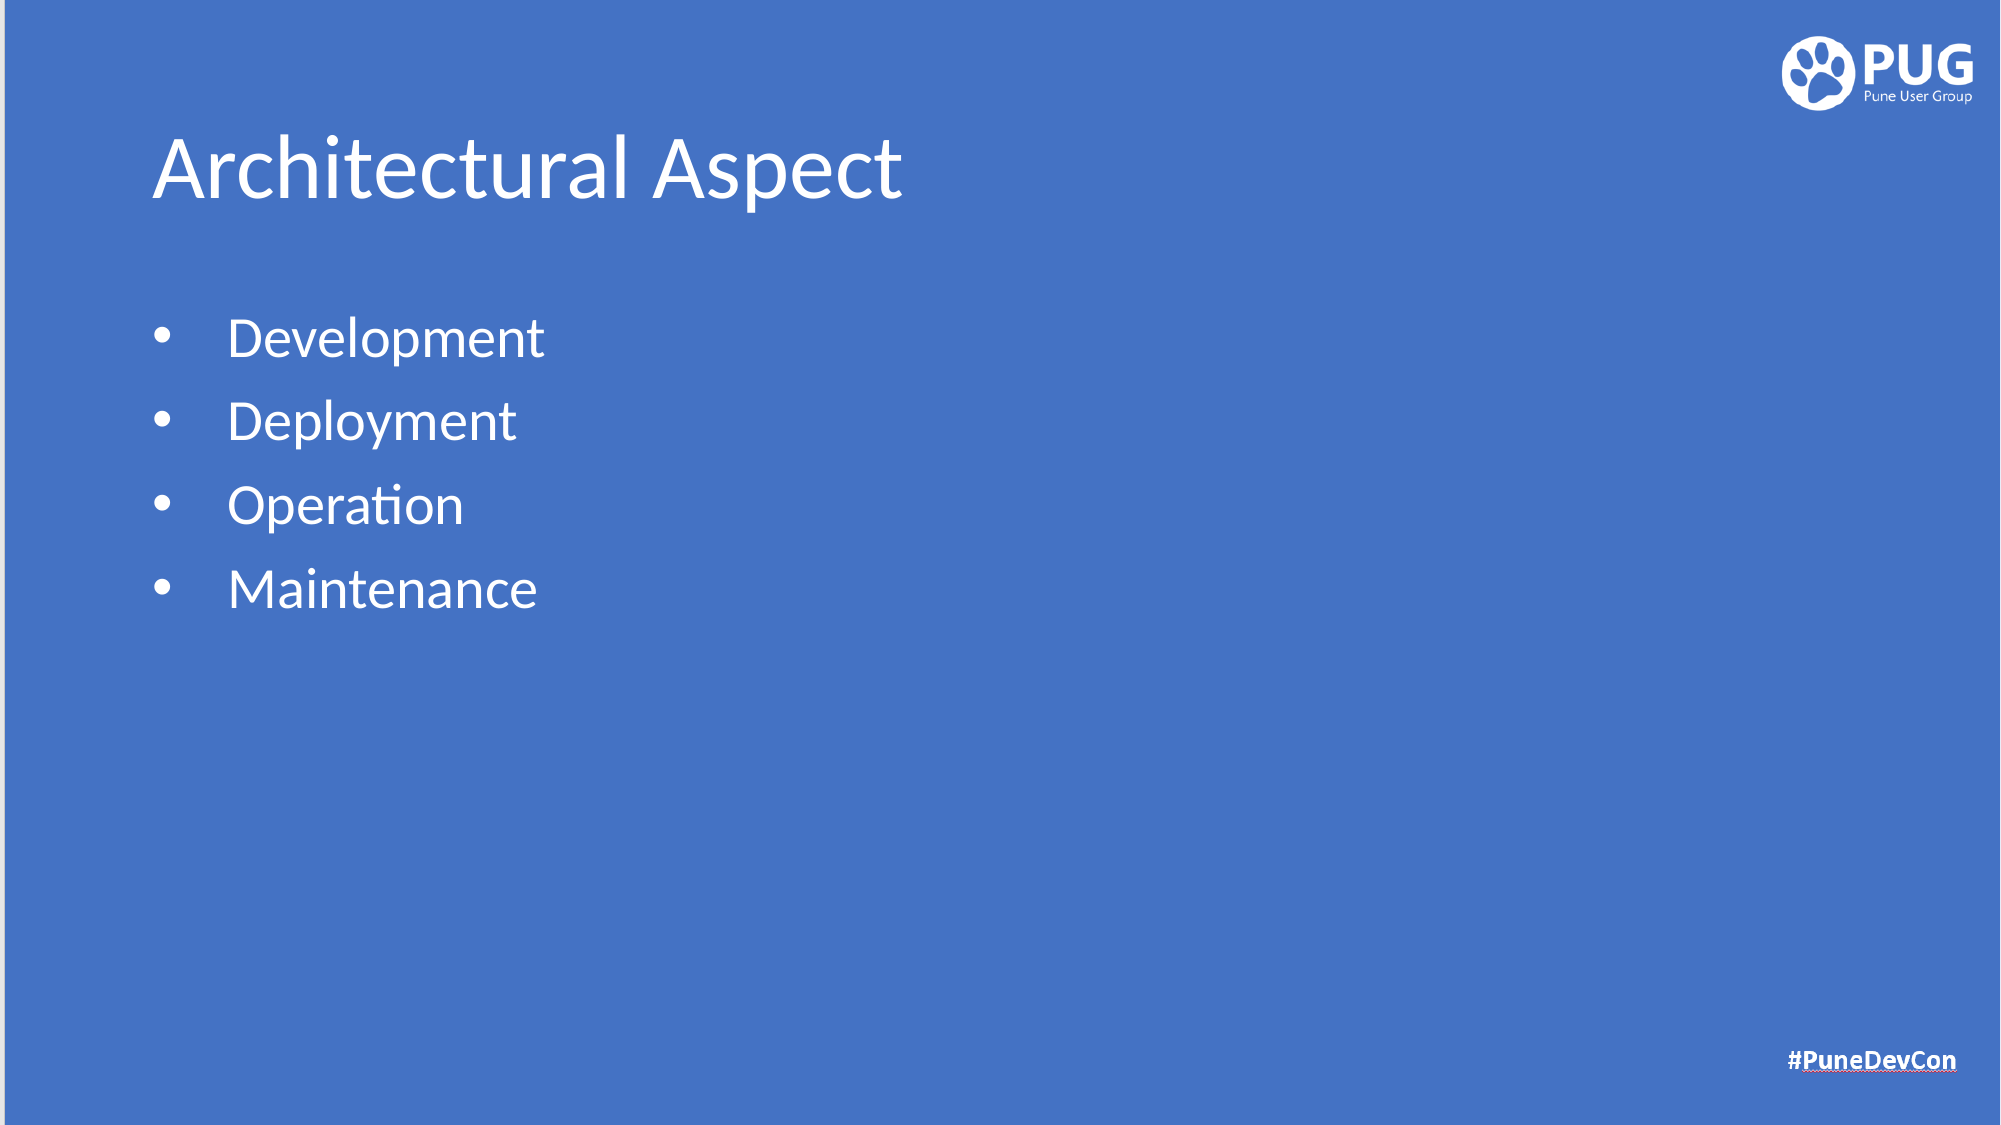

# Architectural Aspect
Development
Deployment
Operation
Maintenance